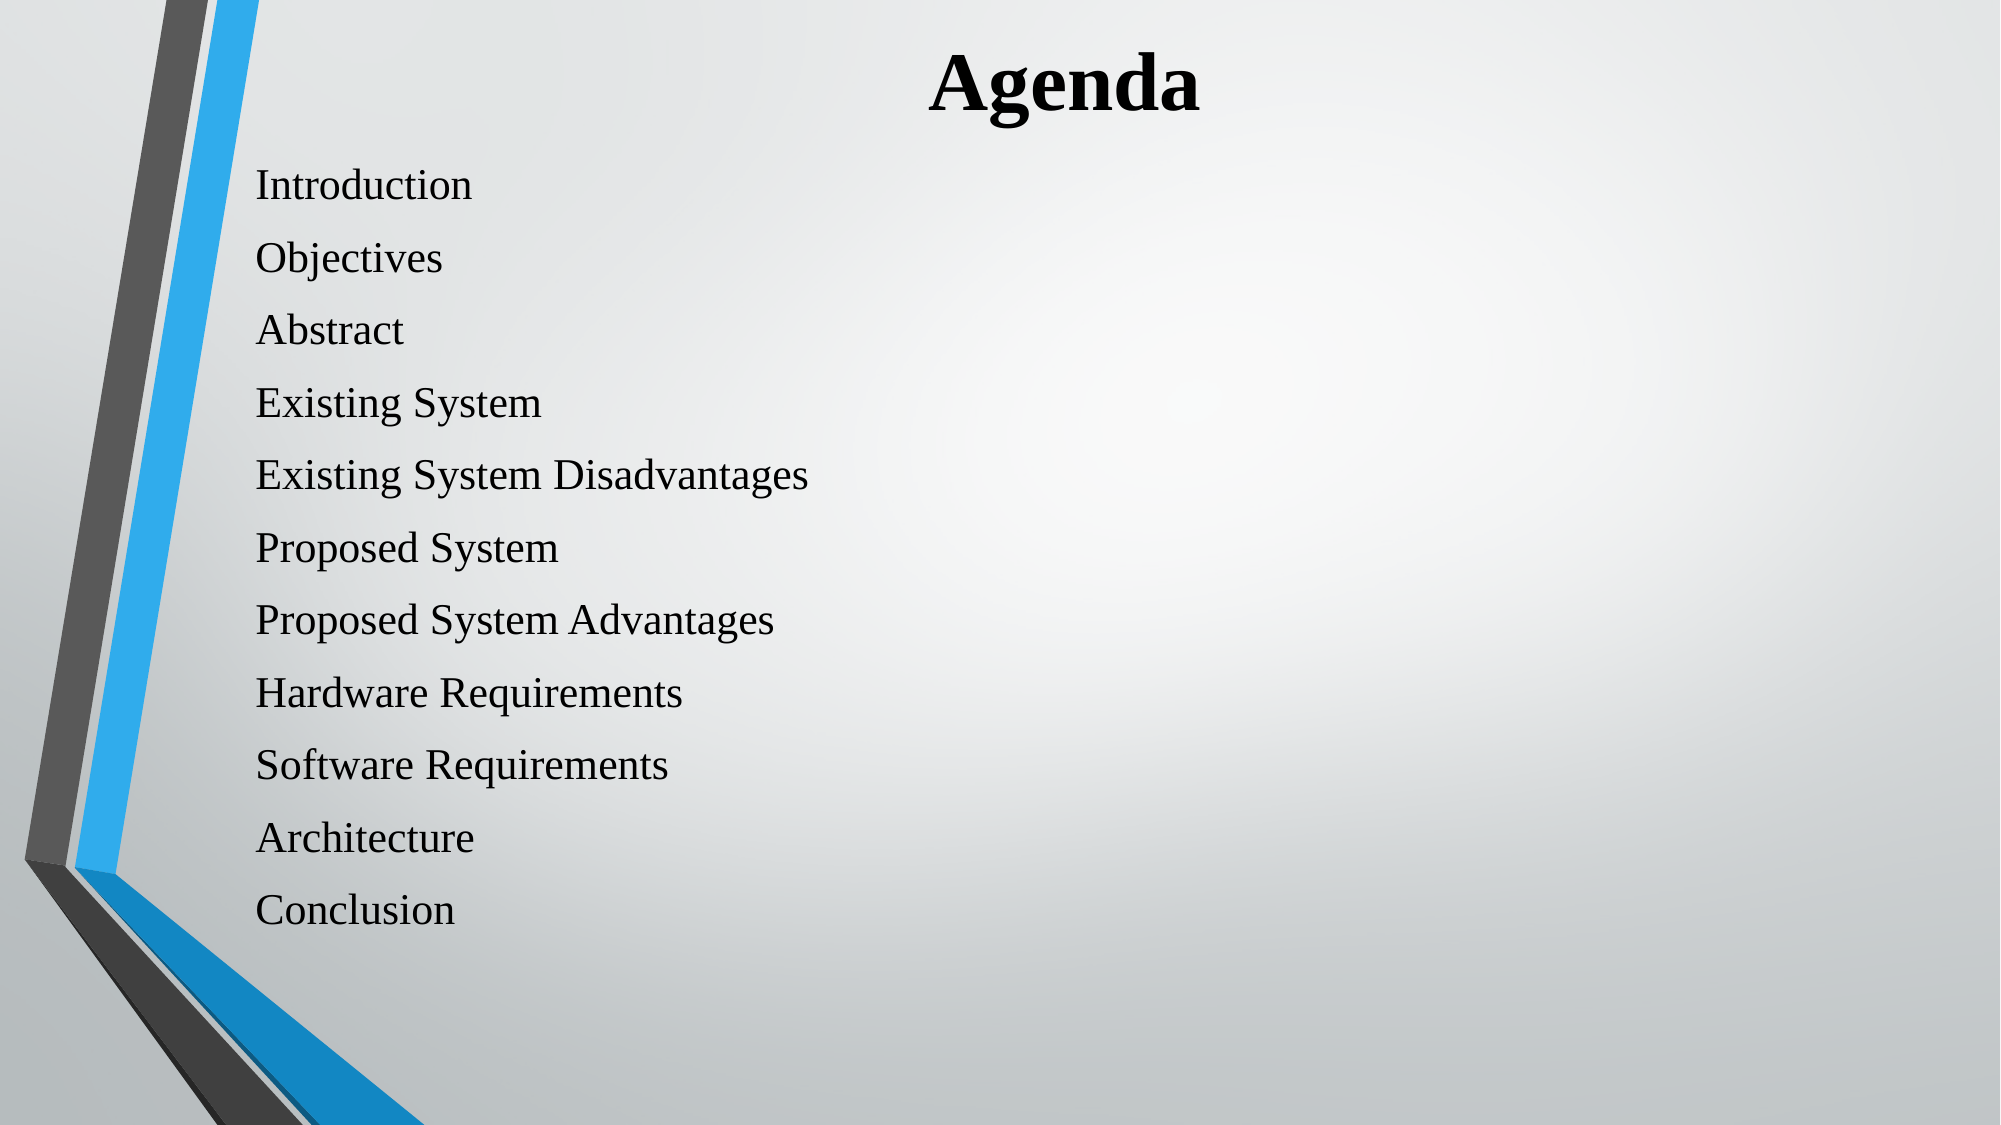

# Agenda
Introduction
Objectives
Abstract
Existing System
Existing System Disadvantages
Proposed System
Proposed System Advantages
Hardware Requirements
Software Requirements
Architecture
Conclusion